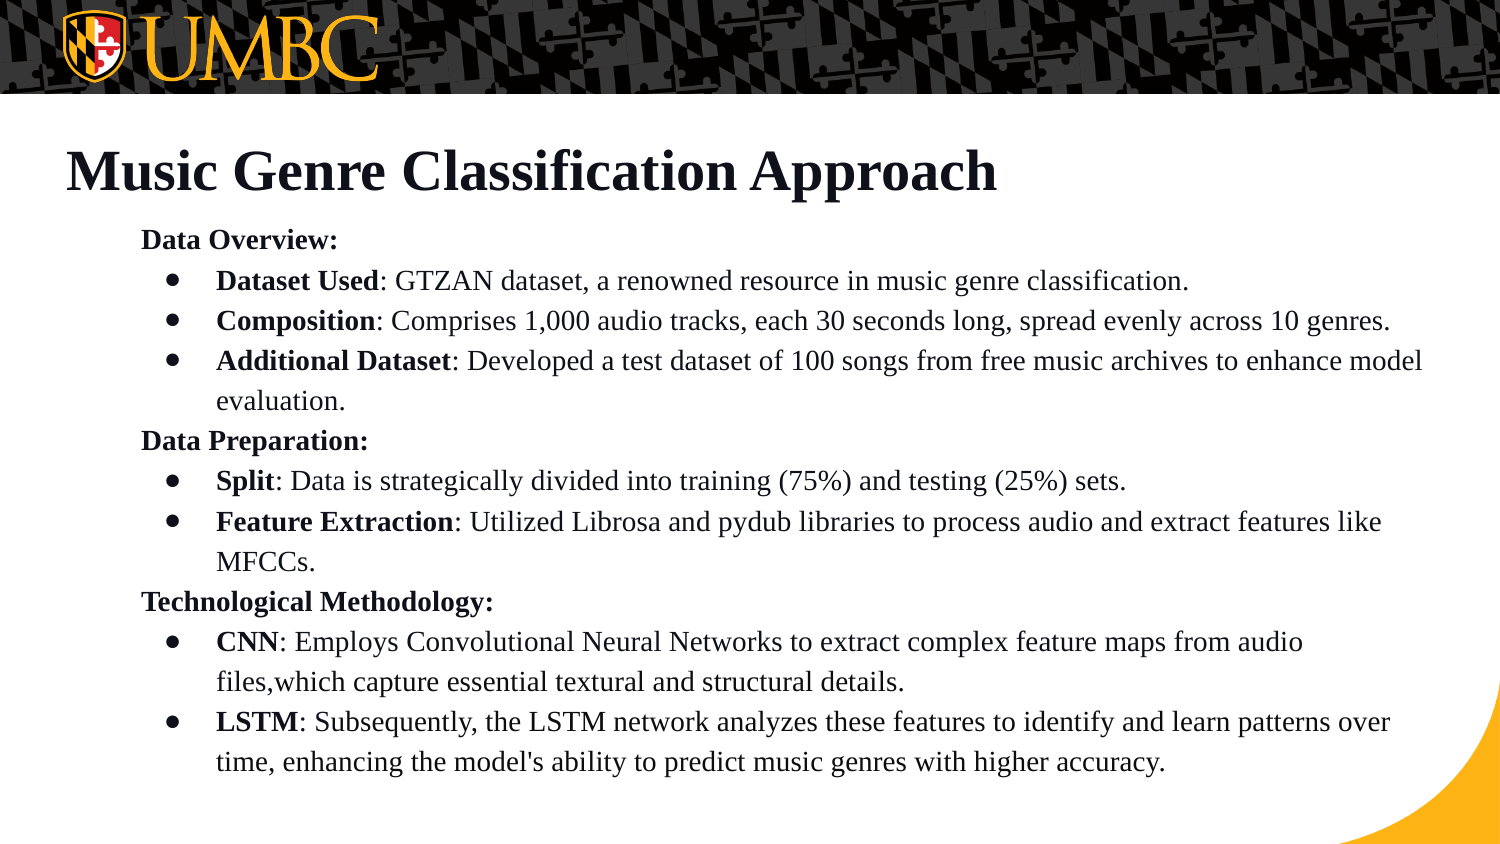

# Music Genre Classification Approach

Data Overview:
Dataset Used: GTZAN dataset, a renowned resource in music genre classification.
Composition: Comprises 1,000 audio tracks, each 30 seconds long, spread evenly across 10 genres.
Additional Dataset: Developed a test dataset of 100 songs from free music archives to enhance model evaluation.
Data Preparation:
Split: Data is strategically divided into training (75%) and testing (25%) sets.
Feature Extraction: Utilized Librosa and pydub libraries to process audio and extract features like MFCCs.
Technological Methodology:
CNN: Employs Convolutional Neural Networks to extract complex feature maps from audio files,which capture essential textural and structural details.
LSTM: Subsequently, the LSTM network analyzes these features to identify and learn patterns over time, enhancing the model's ability to predict music genres with higher accuracy.